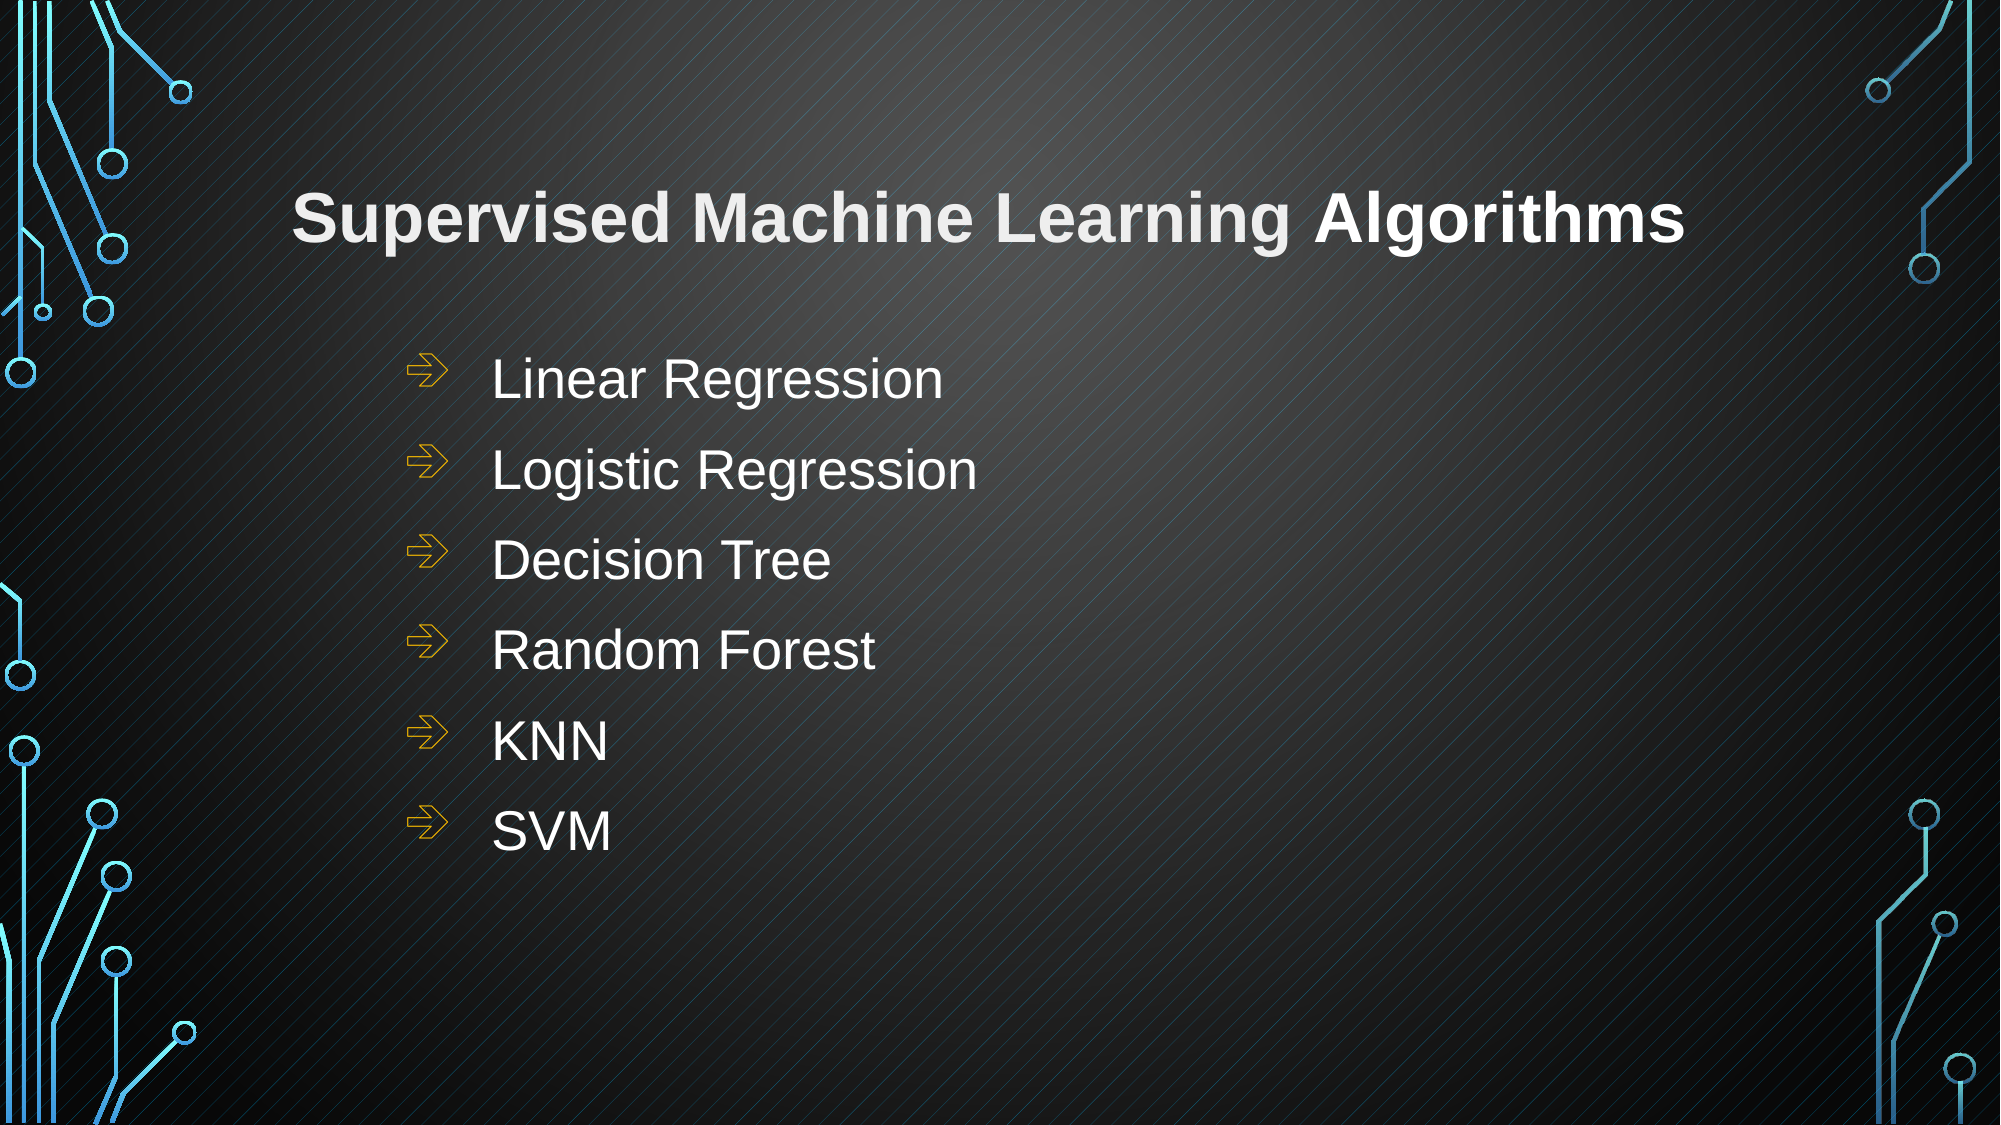

# Supervised Machine Learning Algorithms
 Linear Regression
 Logistic Regression
 Decision Tree
 Random Forest
 KNN
 SVM